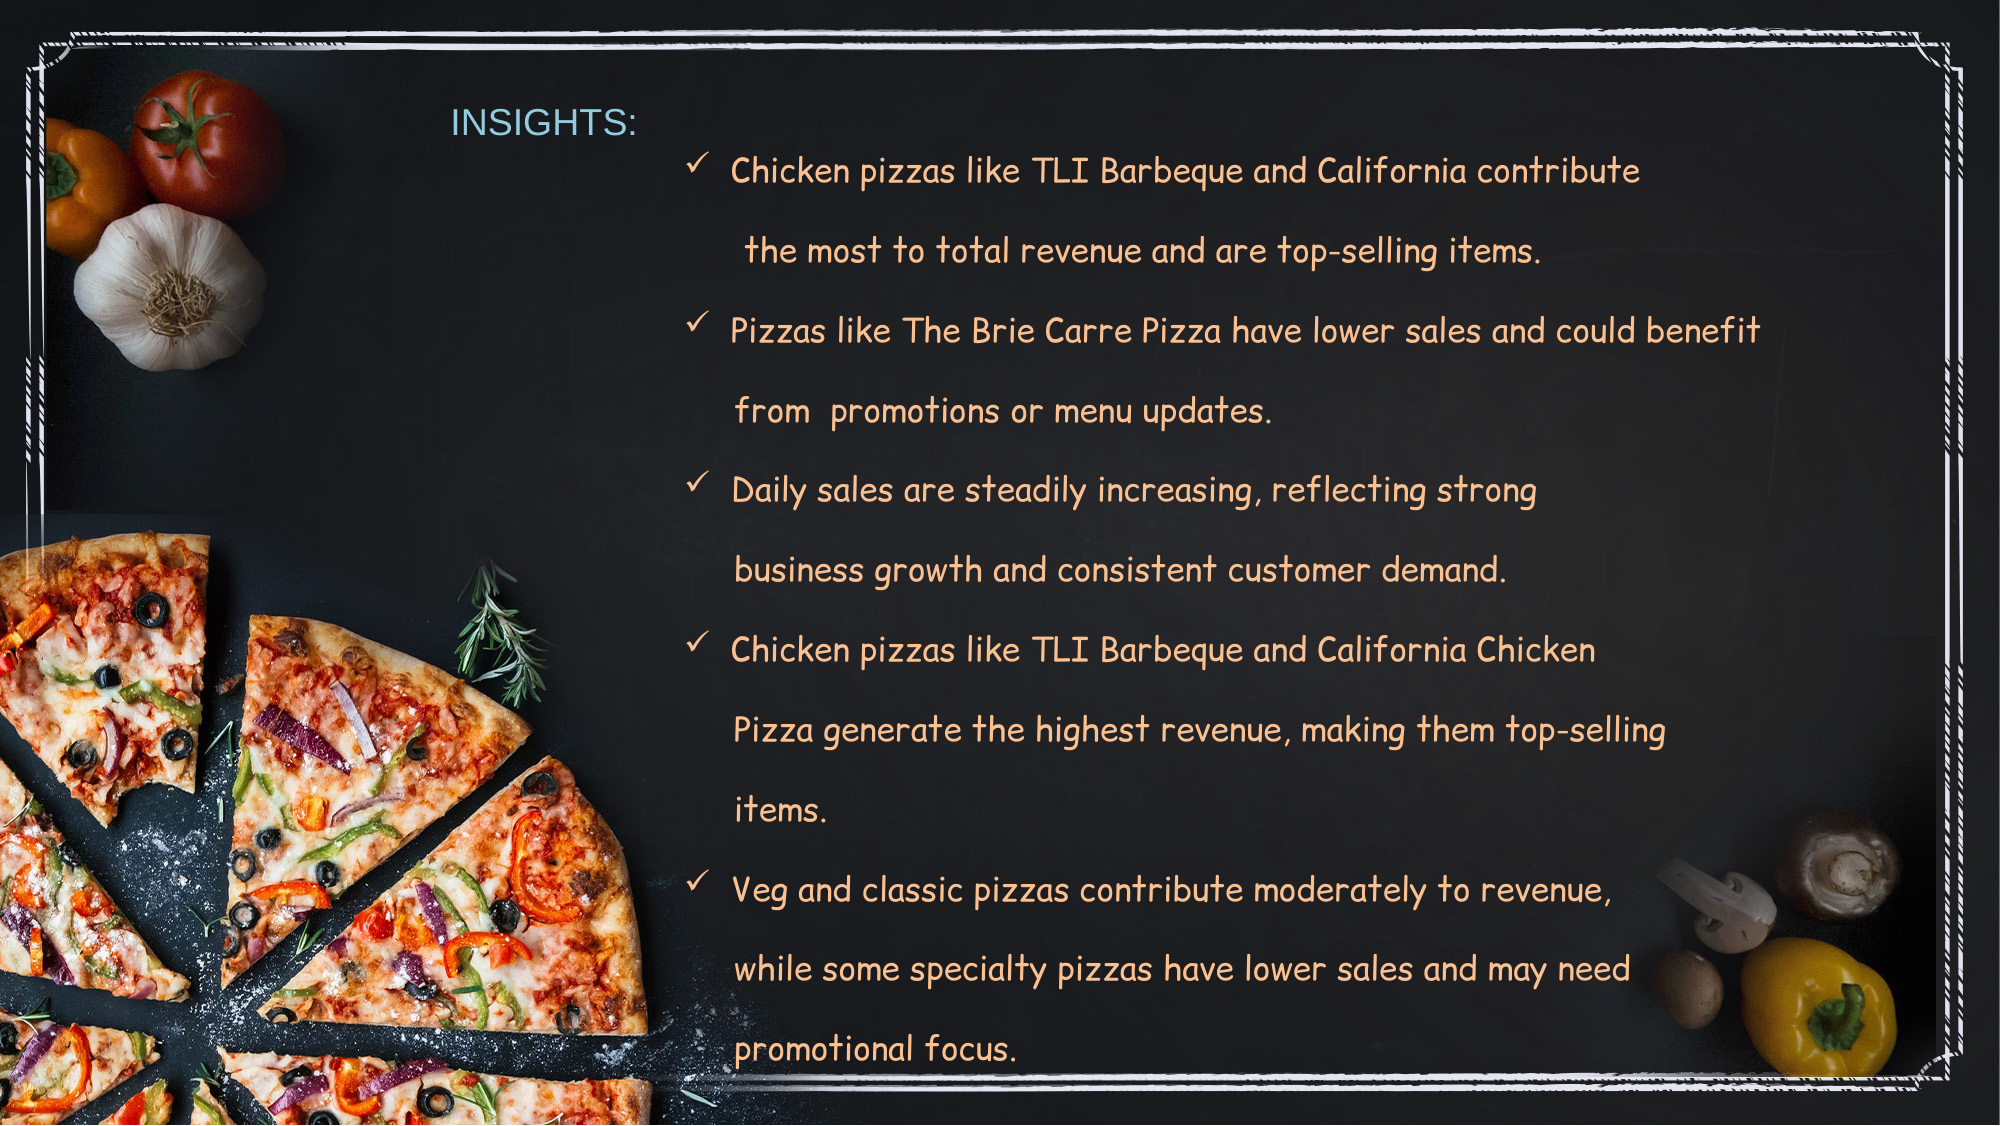

INSIGHTS:
Chicken pizzas like TLI Barbeque and California contribute
      the most to total revenue and are top-selling items.
Pizzas like The Brie Carre Pizza have lower sales and could benefit
     from  promotions or menu updates.
Daily sales are steadily increasing, reflecting strong
     business growth and consistent customer demand.
Chicken pizzas like TLI Barbeque and California Chicken
     Pizza generate the highest revenue, making them top-selling
     items.
Veg and classic pizzas contribute moderately to revenue,
     while some specialty pizzas have lower sales and may need
     promotional focus.